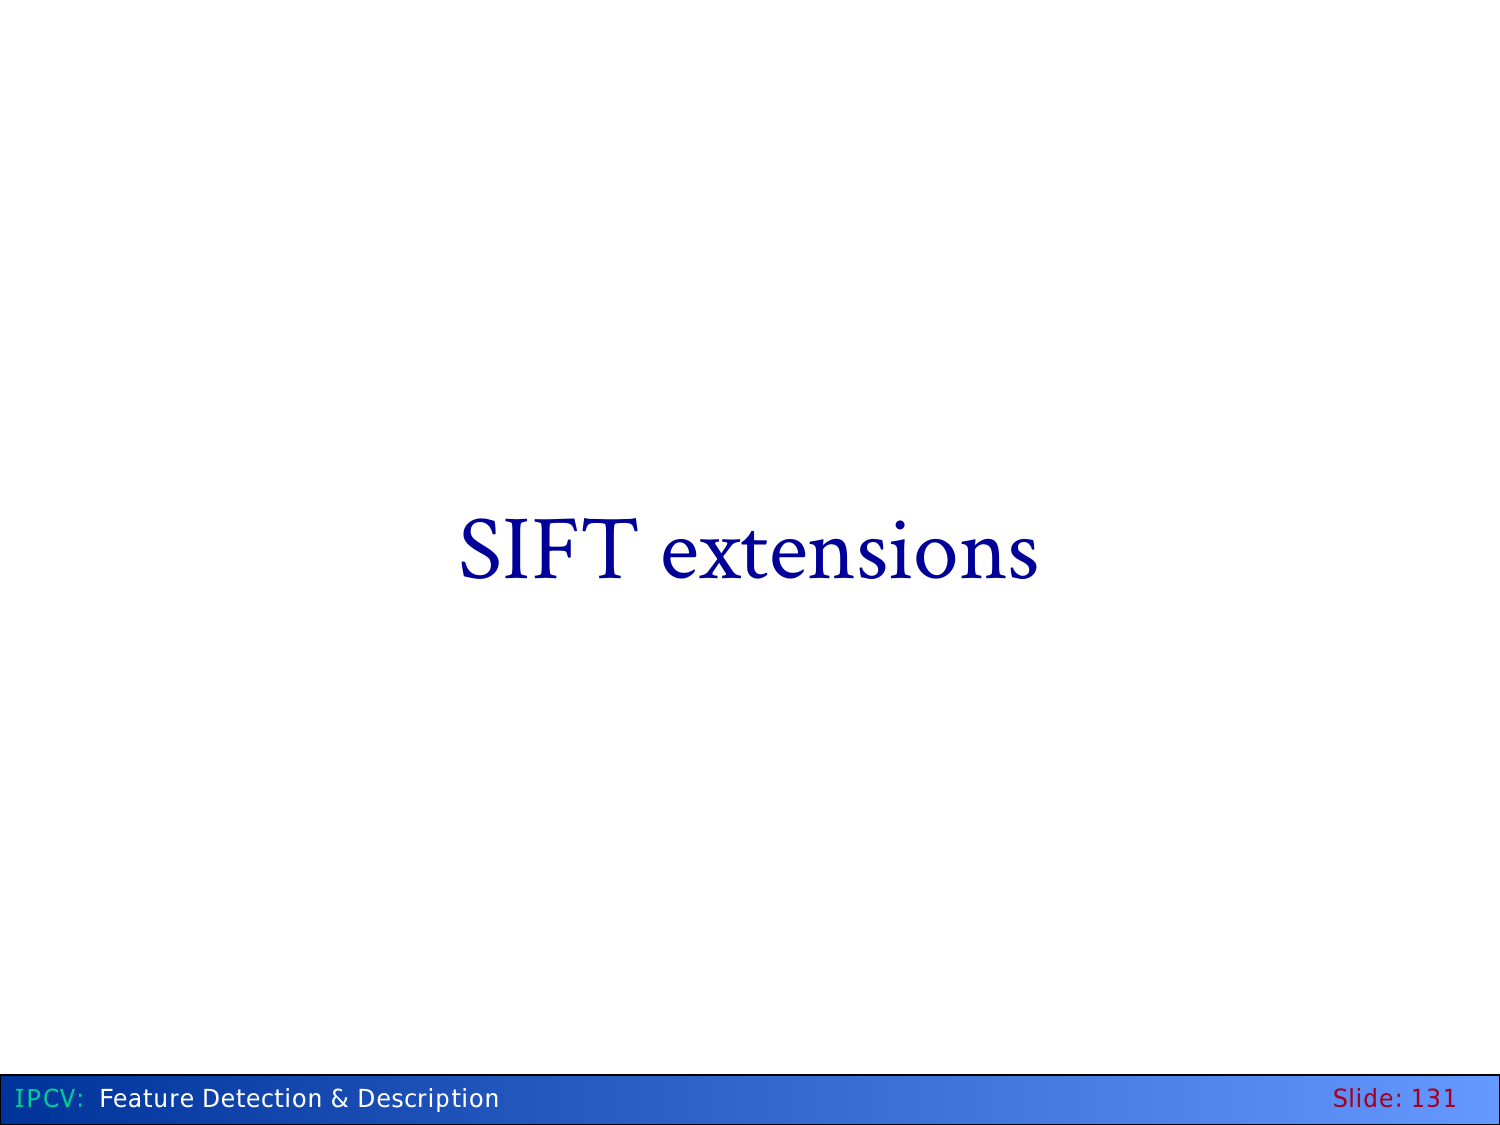

SIFT extensions
IPCV:  Feature Detection & Description	Slide: 131